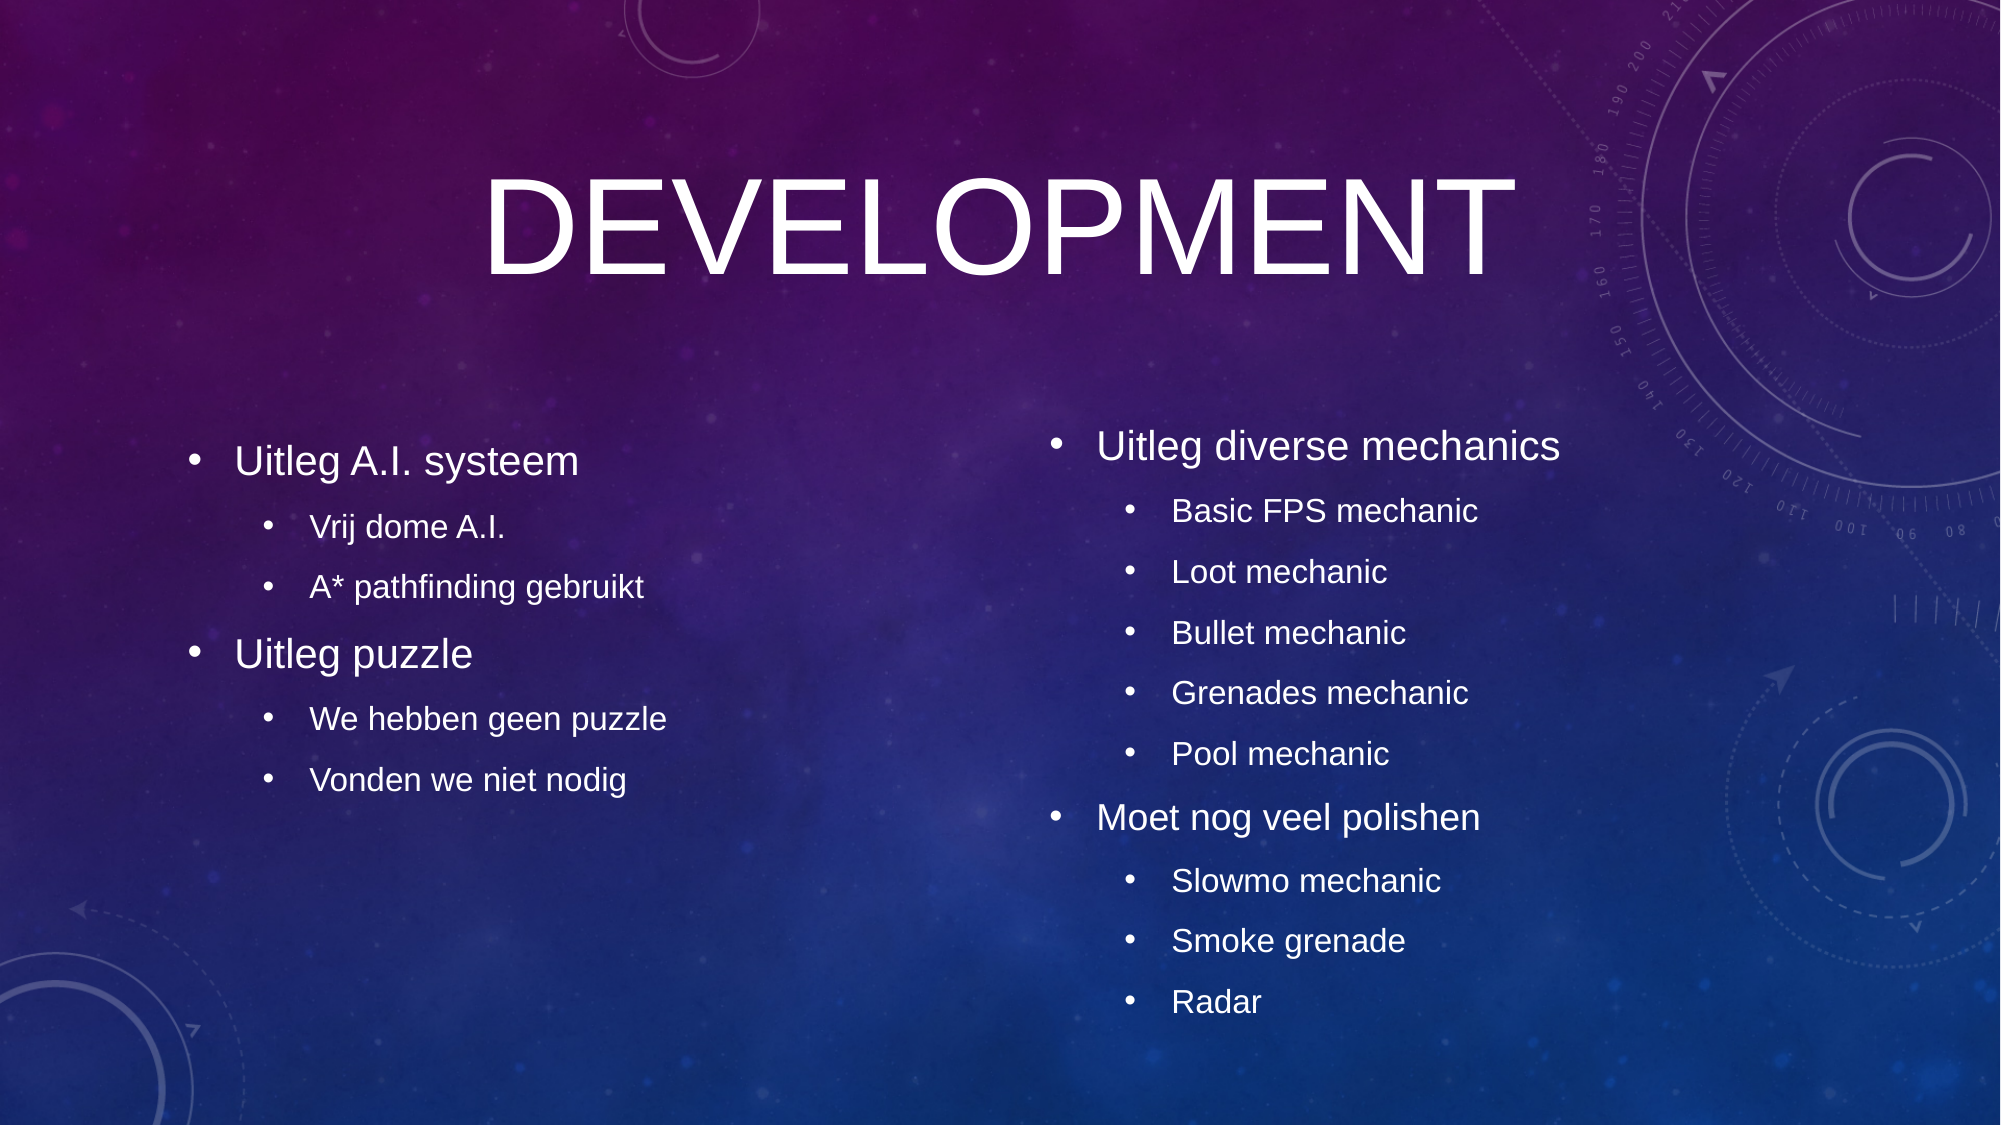

# Development
Uitleg A.I. systeem
Vrij dome A.I.
A* pathfinding gebruikt
Uitleg puzzle
We hebben geen puzzle
Vonden we niet nodig
Uitleg diverse mechanics
Basic FPS mechanic
Loot mechanic
Bullet mechanic
Grenades mechanic
Pool mechanic
Moet nog veel polishen
Slowmo mechanic
Smoke grenade
Radar